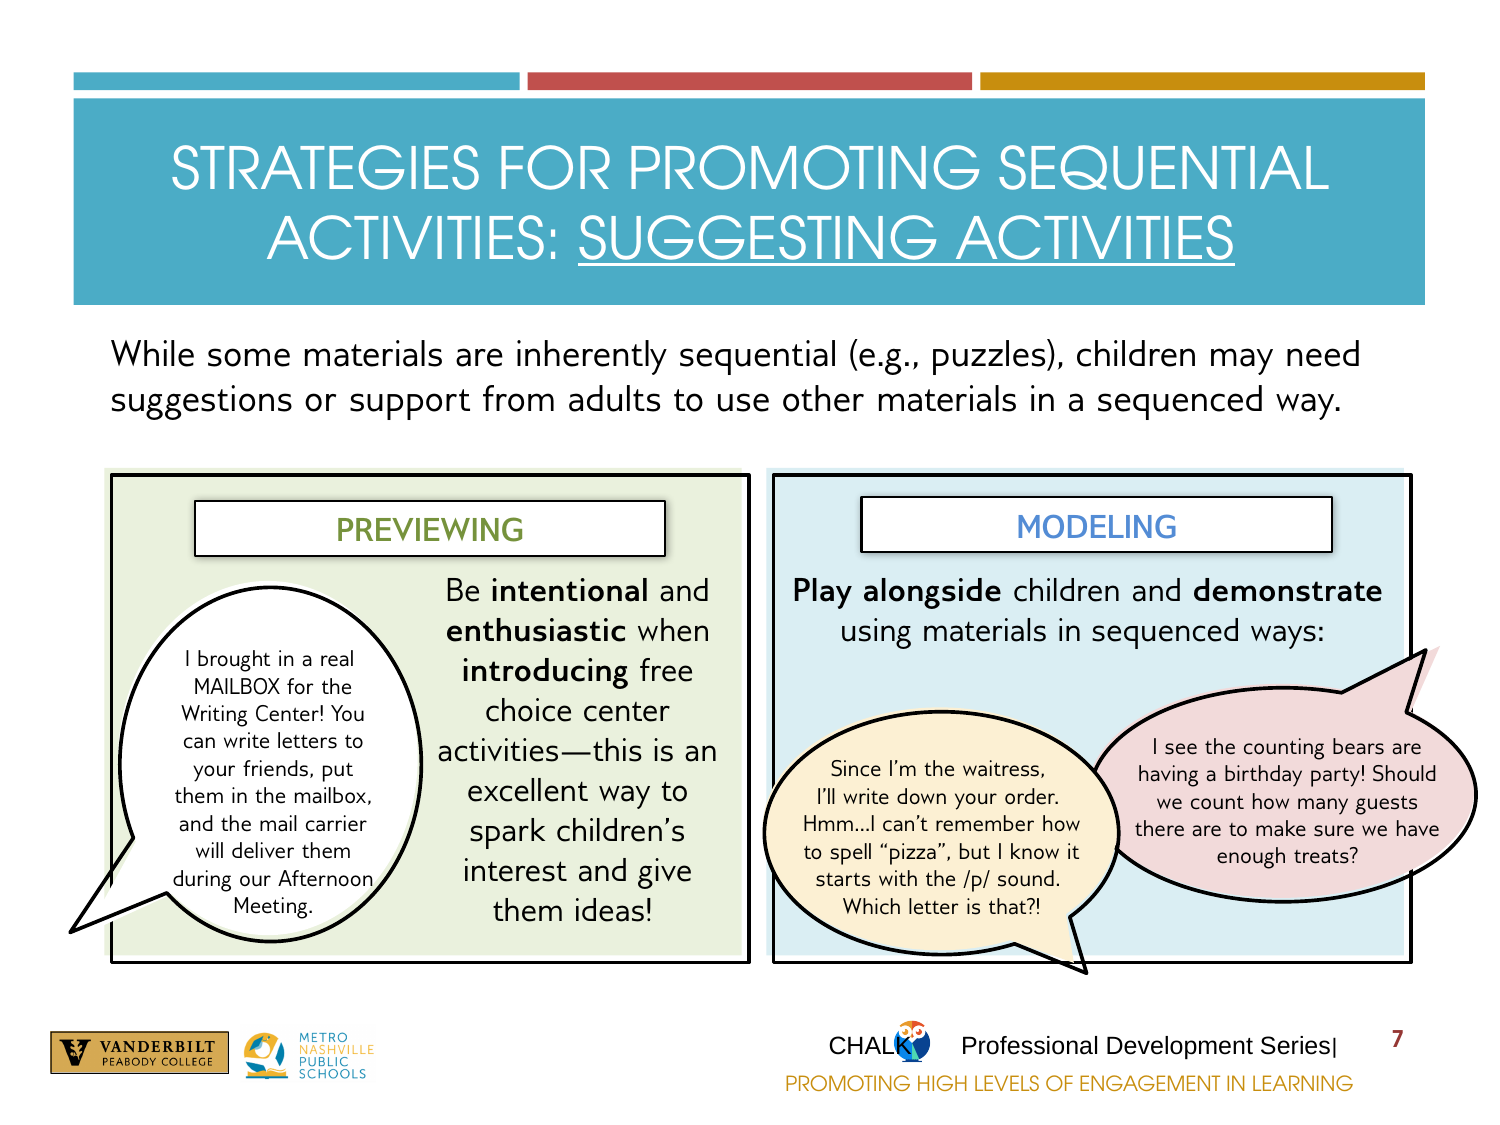

# STRATEGIES FOR PROMOTING SEQUENTIAL ACTIVITIES: SUGGESTING ACTIVITIES
While some materials are inherently sequential (e.g., puzzles), children may need suggestions or support from adults to use other materials in a sequenced way.

MODELING
PREVIEWING
Be intentional and enthusiastic when introducing free choice center activities—this is an excellent way to spark children’s interest and give them ideas!
Play alongside children and demonstrate using materials in sequenced ways:

I brought in a real  MAILBOX for the Writing Center! You can write letters to your friends, put them in the mailbox, and the mail carrier will deliver them during our Afternoon Meeting.

I see the counting bears are having a birthday party! Should we count how many guests there are to make sure we have enough treats?

Since I’m the waitress,
I’ll write down your order.
Hmm…I can’t remember how to spell “pizza”, but I know it starts with the /p/ sound.
Which letter is that?!